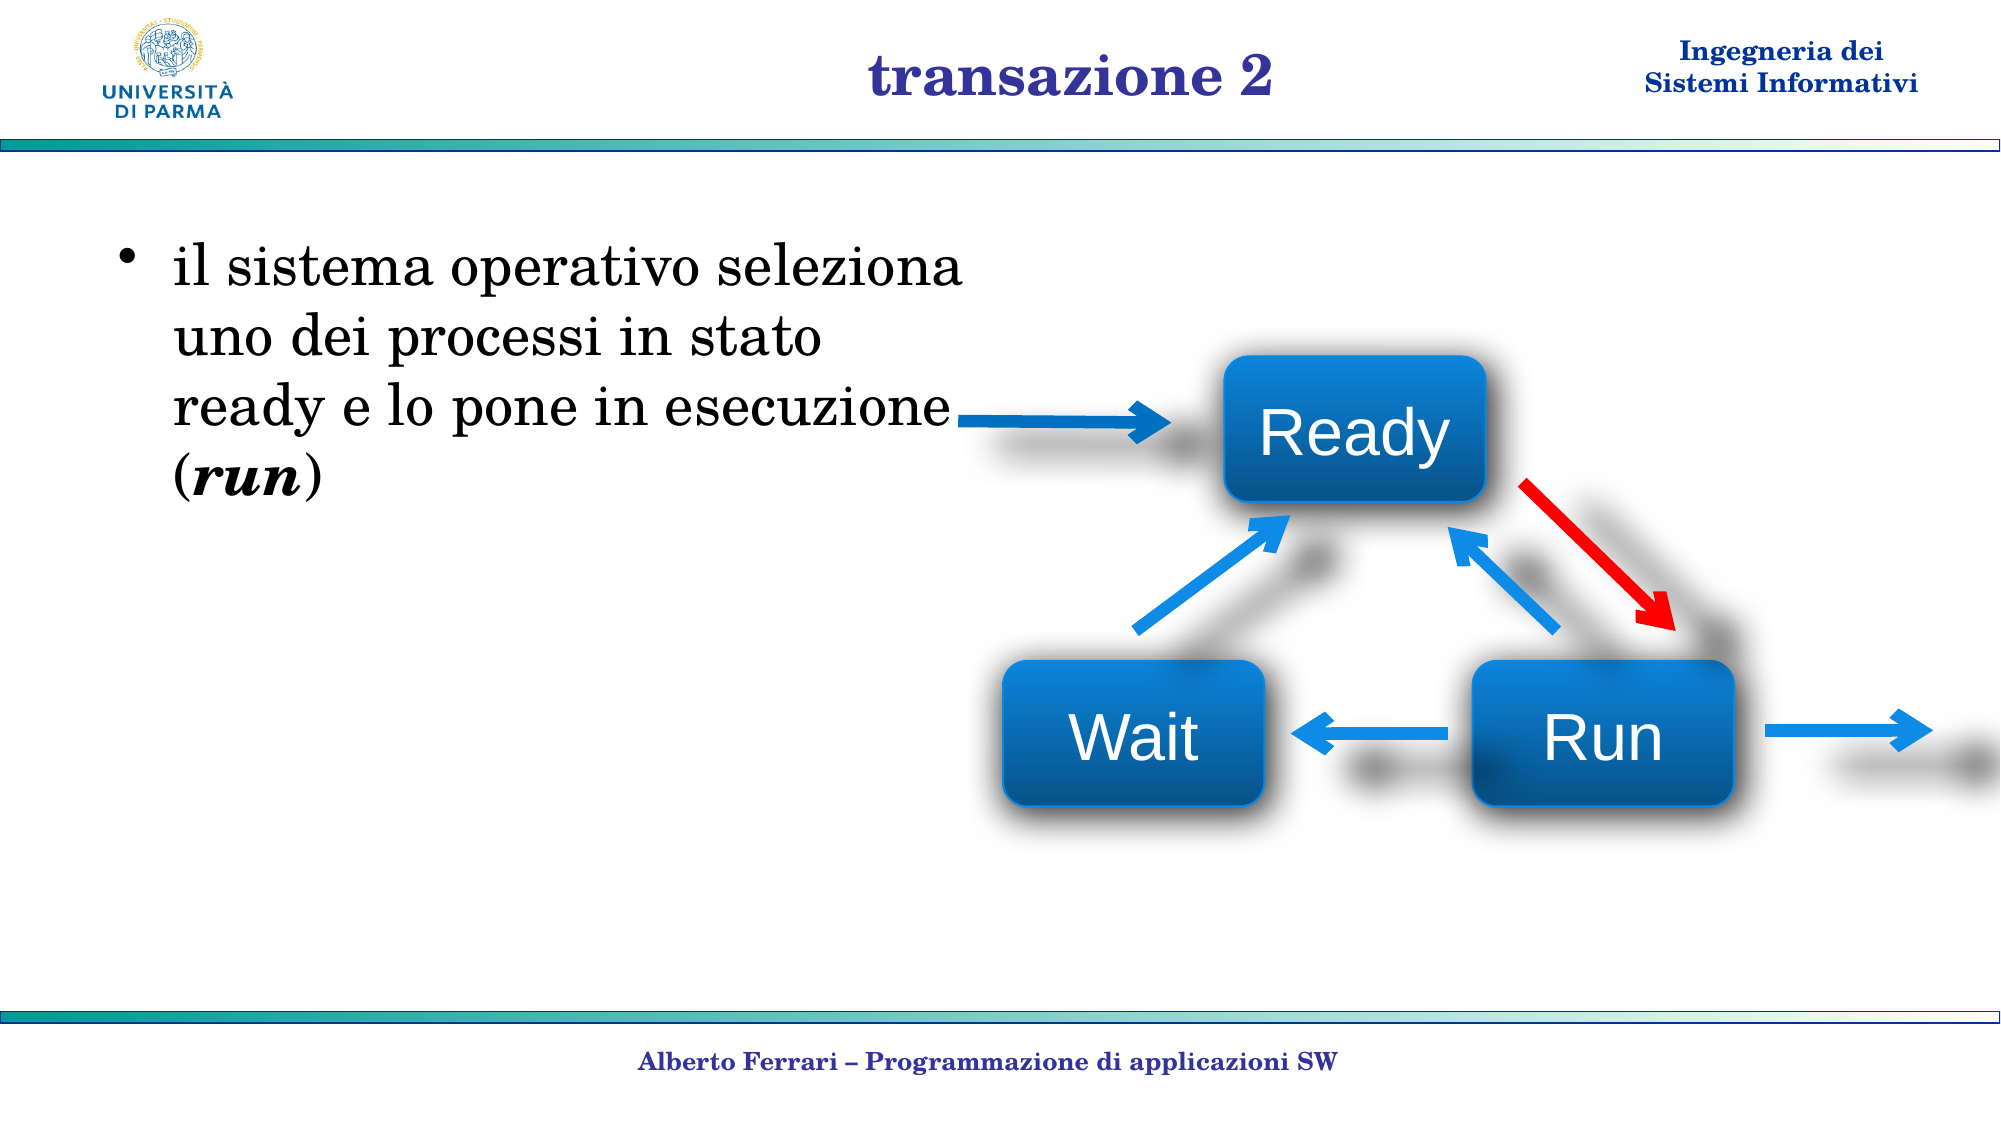

# transazione 2
il sistema operativo seleziona uno dei processi in stato ready e lo pone in esecuzione (run)

Ready
Wait
Run
Alberto Ferrari – Programmazione di applicazioni SW